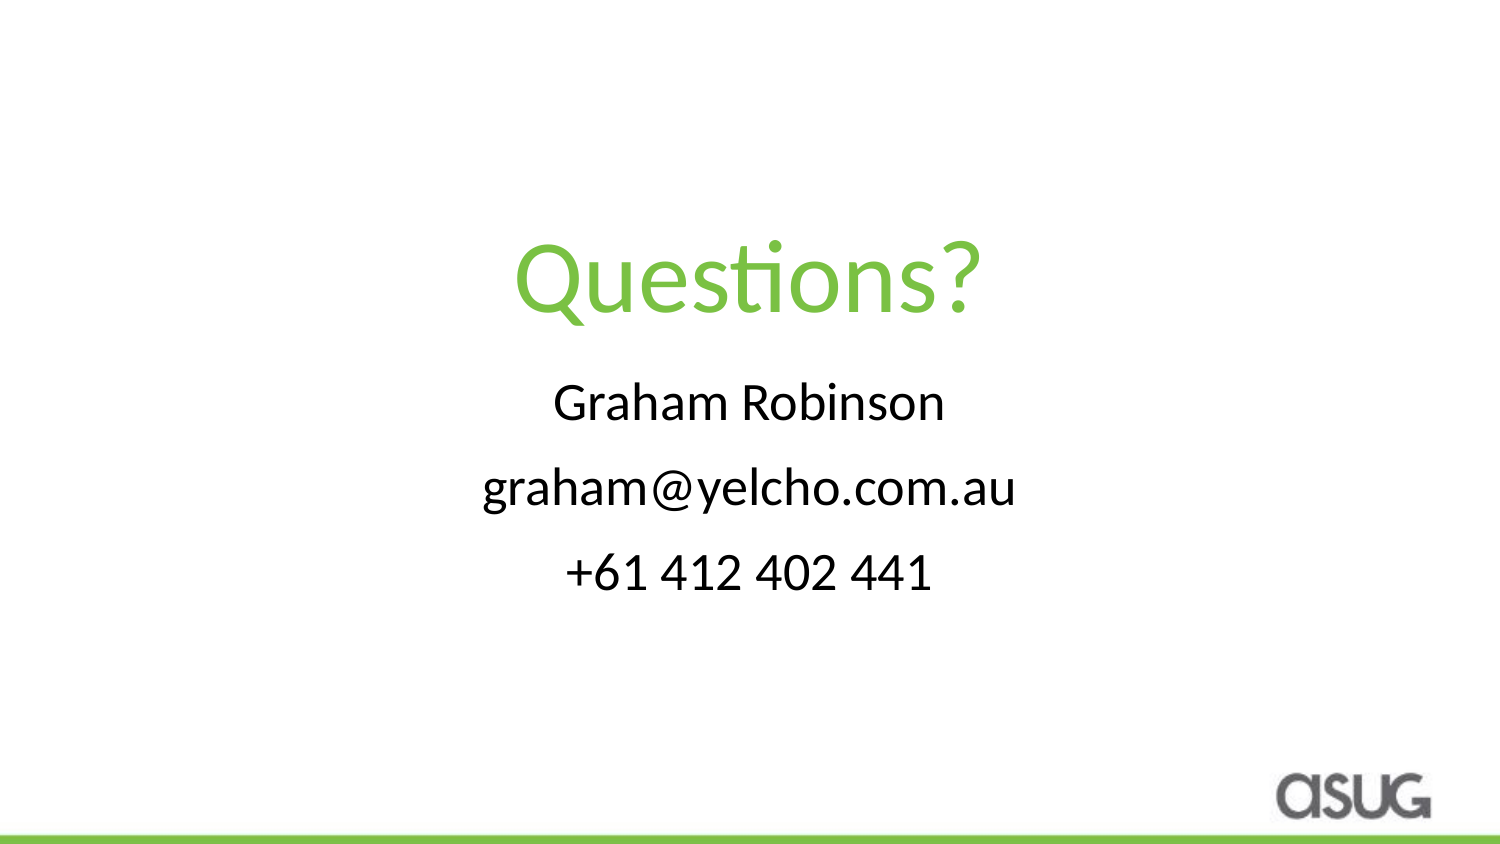

Questions?
Graham Robinson
graham@yelcho.com.au
+61 412 402 441